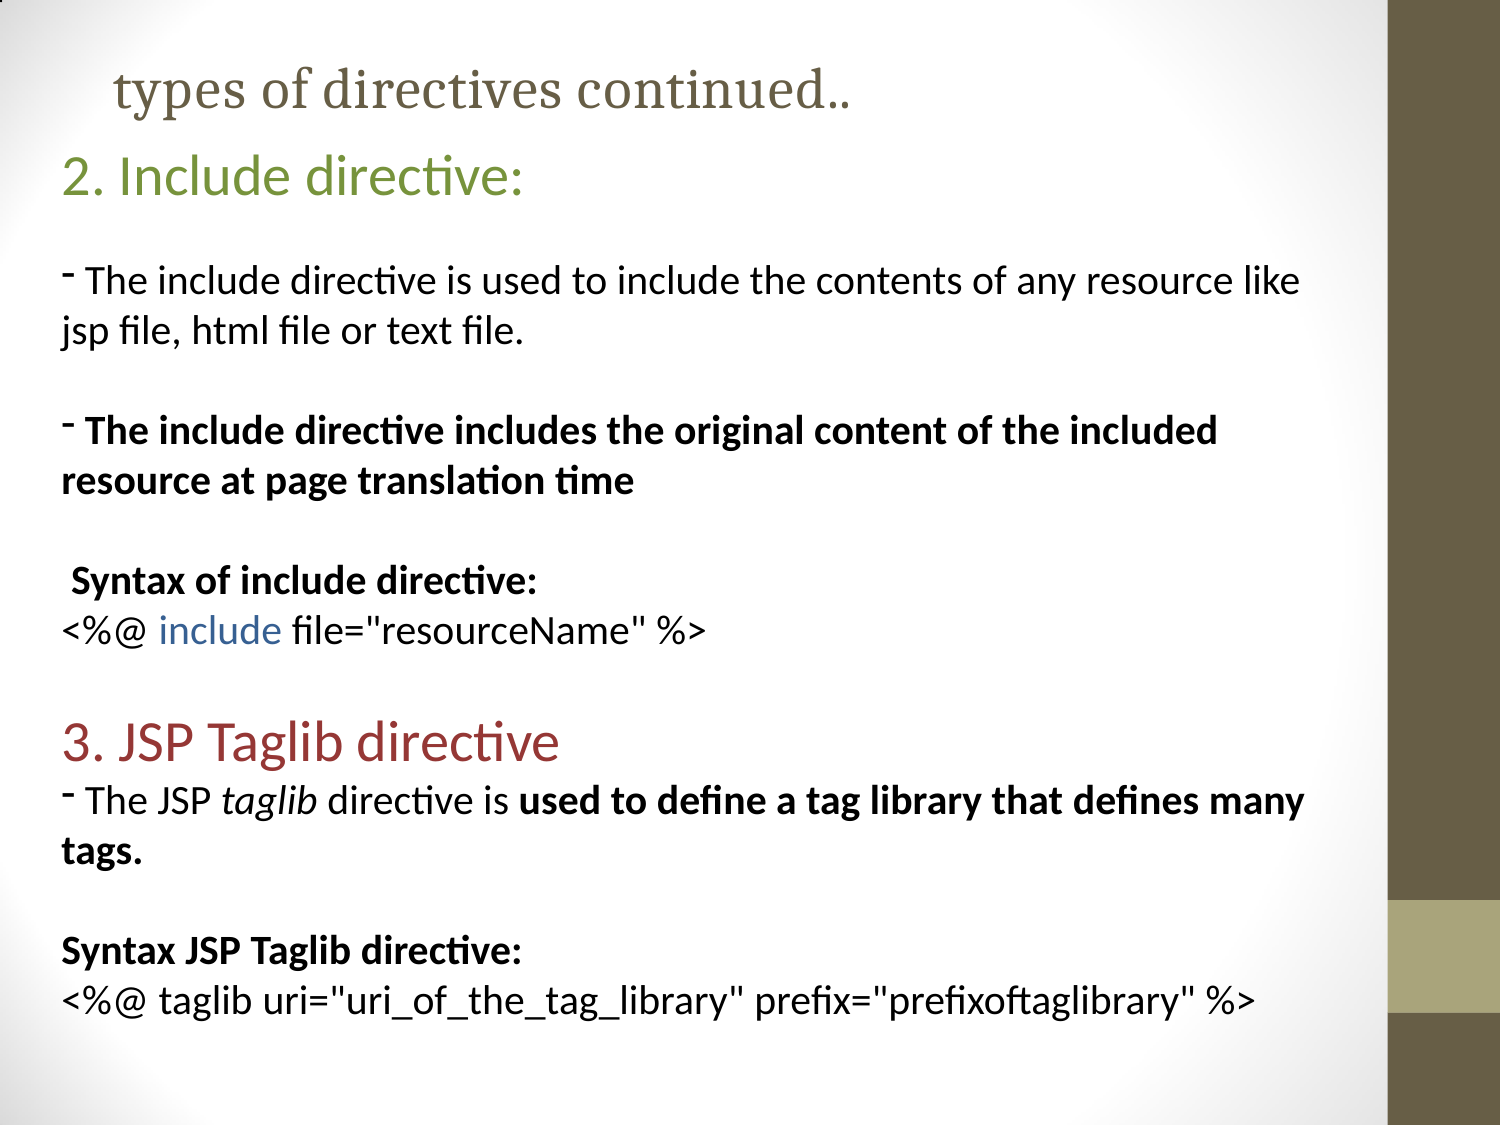

# types of directives continued..
2. Include directive:

 The include directive is used to include the contents of any resource like jsp file, html file or text file.

 The include directive includes the original content of the included resource at page translation time

 Syntax of include directive:
<%@ include file="resourceName" %>

3. JSP Taglib directive
 The JSP taglib directive is used to define a tag library that defines many tags.

Syntax JSP Taglib directive:
<%@ taglib uri="uri_of_the_tag_library" prefix="prefixoftaglibrary" %>